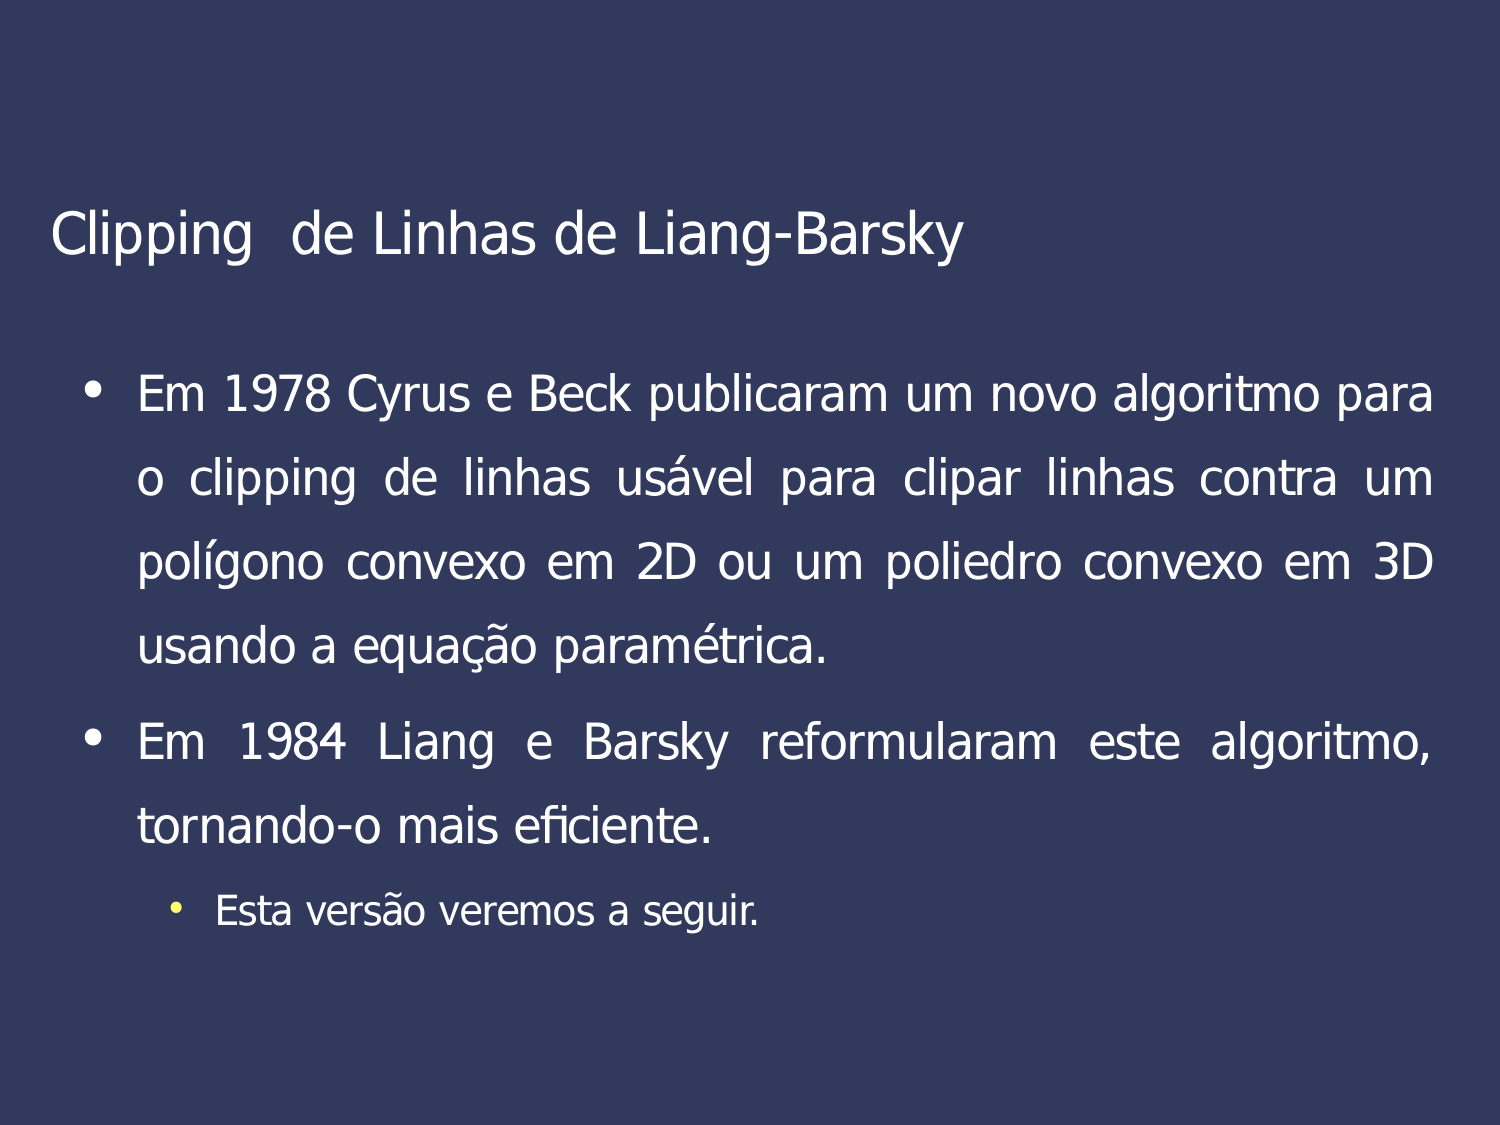

Clipping  de Linhas de Liang-Barsky
Em 1978 Cyrus e Beck publicaram um novo algoritmo para o clipping de linhas usável para clipar linhas contra um polígono convexo em 2D ou um poliedro convexo em 3D usando a equação paramétrica.
Em 1984 Liang e Barsky reformularam este algoritmo, tornando-o mais eficiente.
Esta versão veremos a seguir.